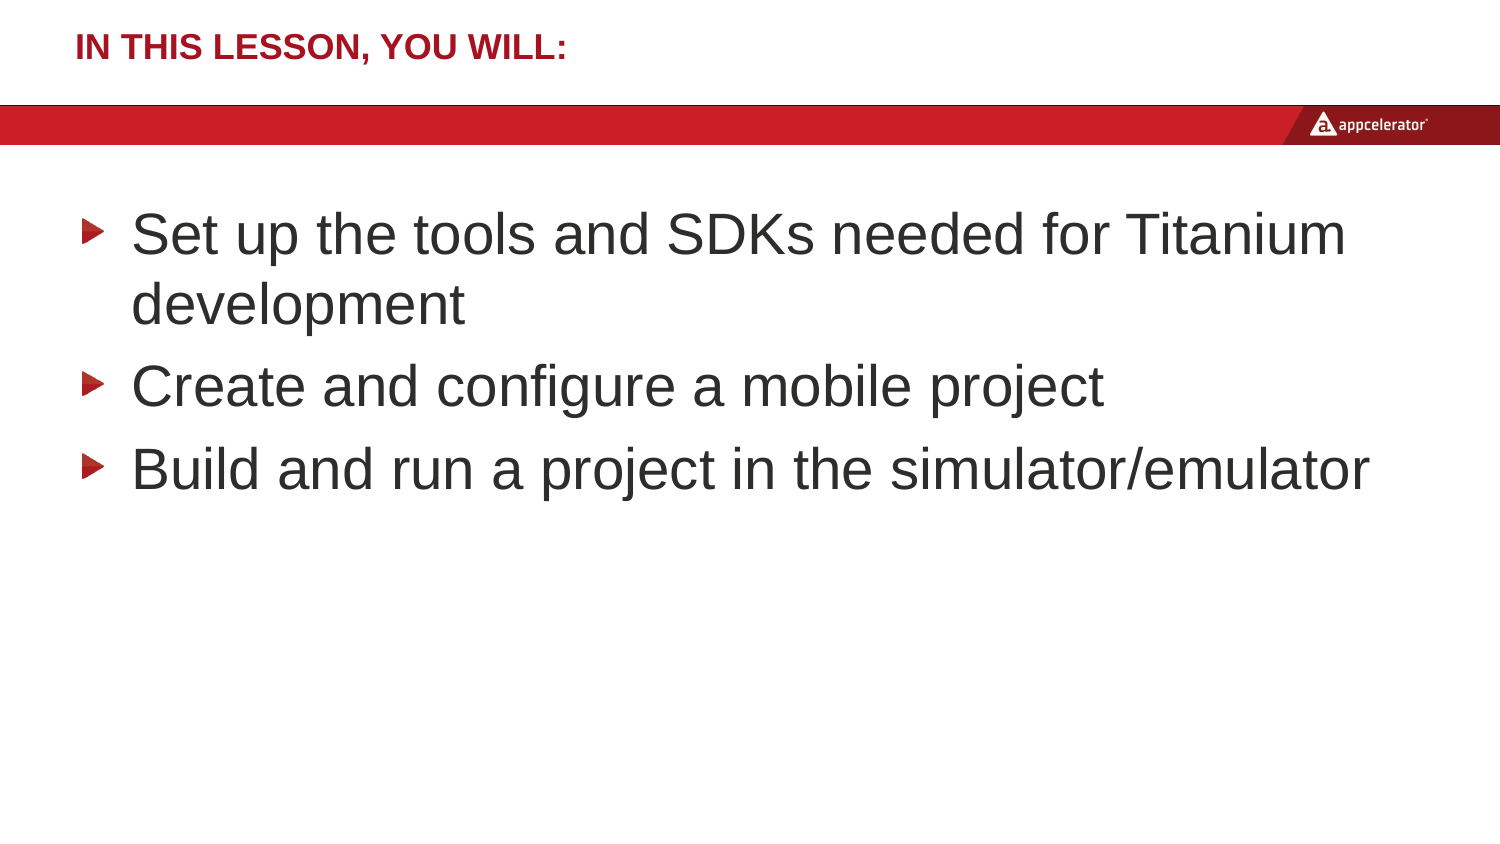

# In this lesson, you will:
Set up the tools and SDKs needed for Titanium development
Create and configure a mobile project
Build and run a project in the simulator/emulator